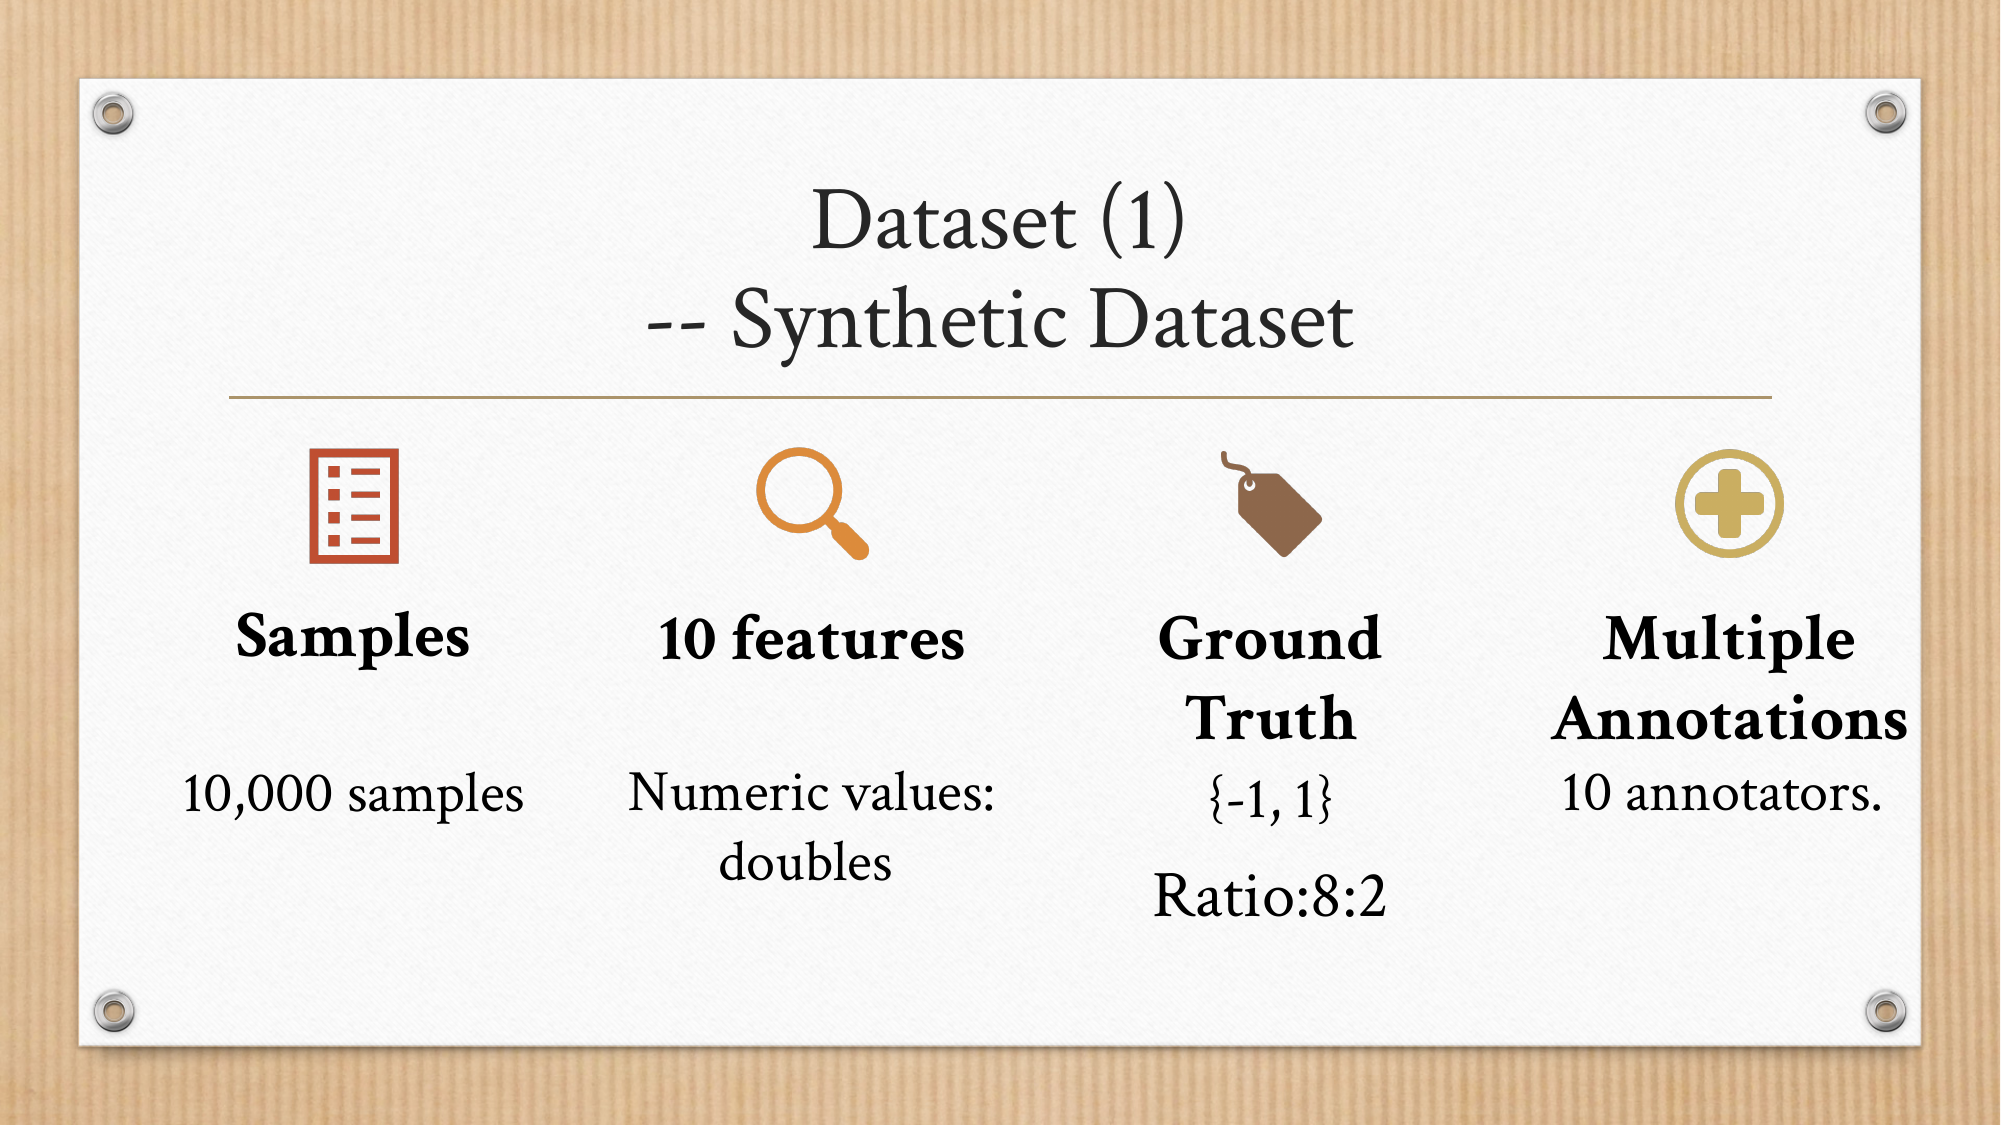

# Dataset (1) -- Synthetic Dataset
Samples
10,000 samples
10 features
Numeric values: doubles
Ground Truth
{-1, 1}
Ratio:8:2
Multiple Annotations
10 annotators.